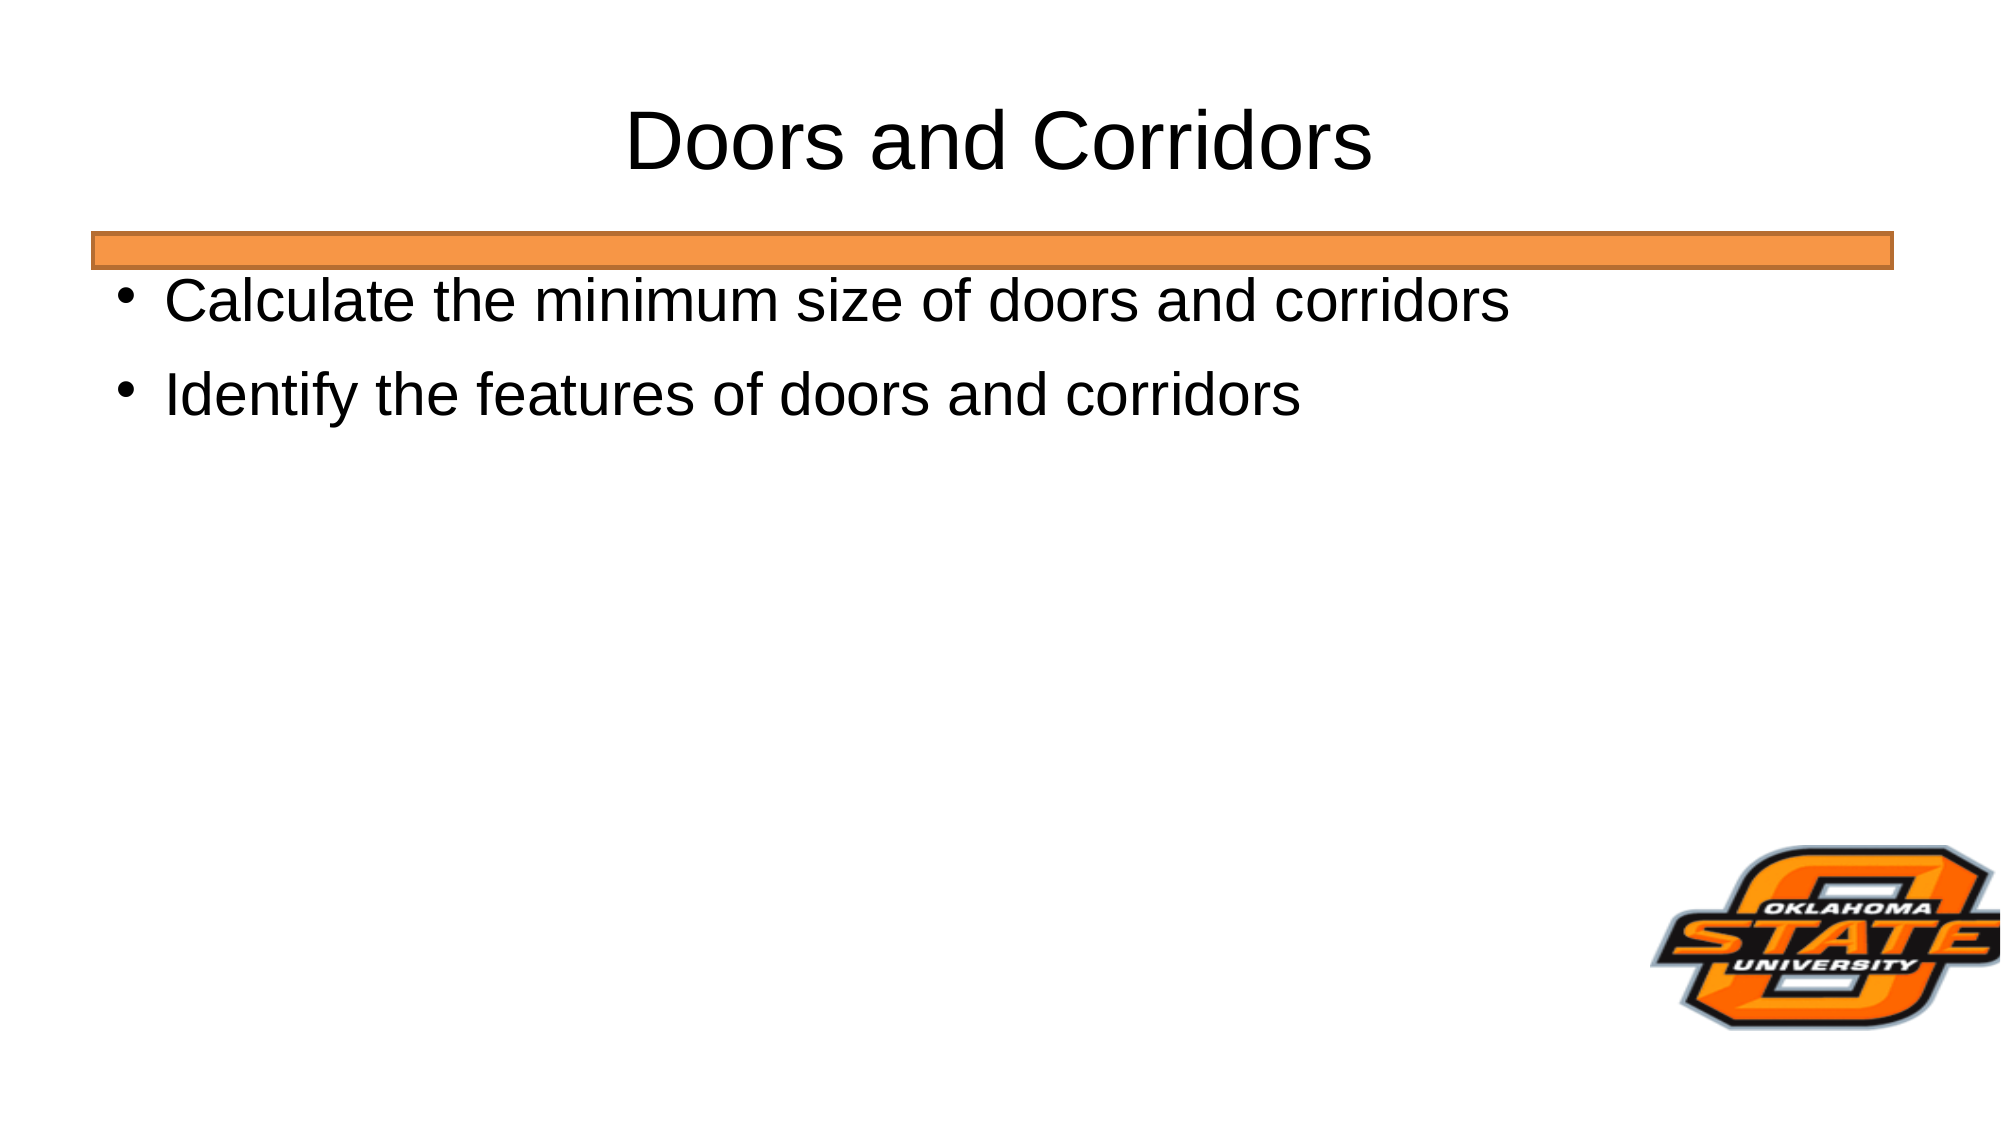

# Doors and Corridors
Calculate the minimum size of doors and corridors
Identify the features of doors and corridors